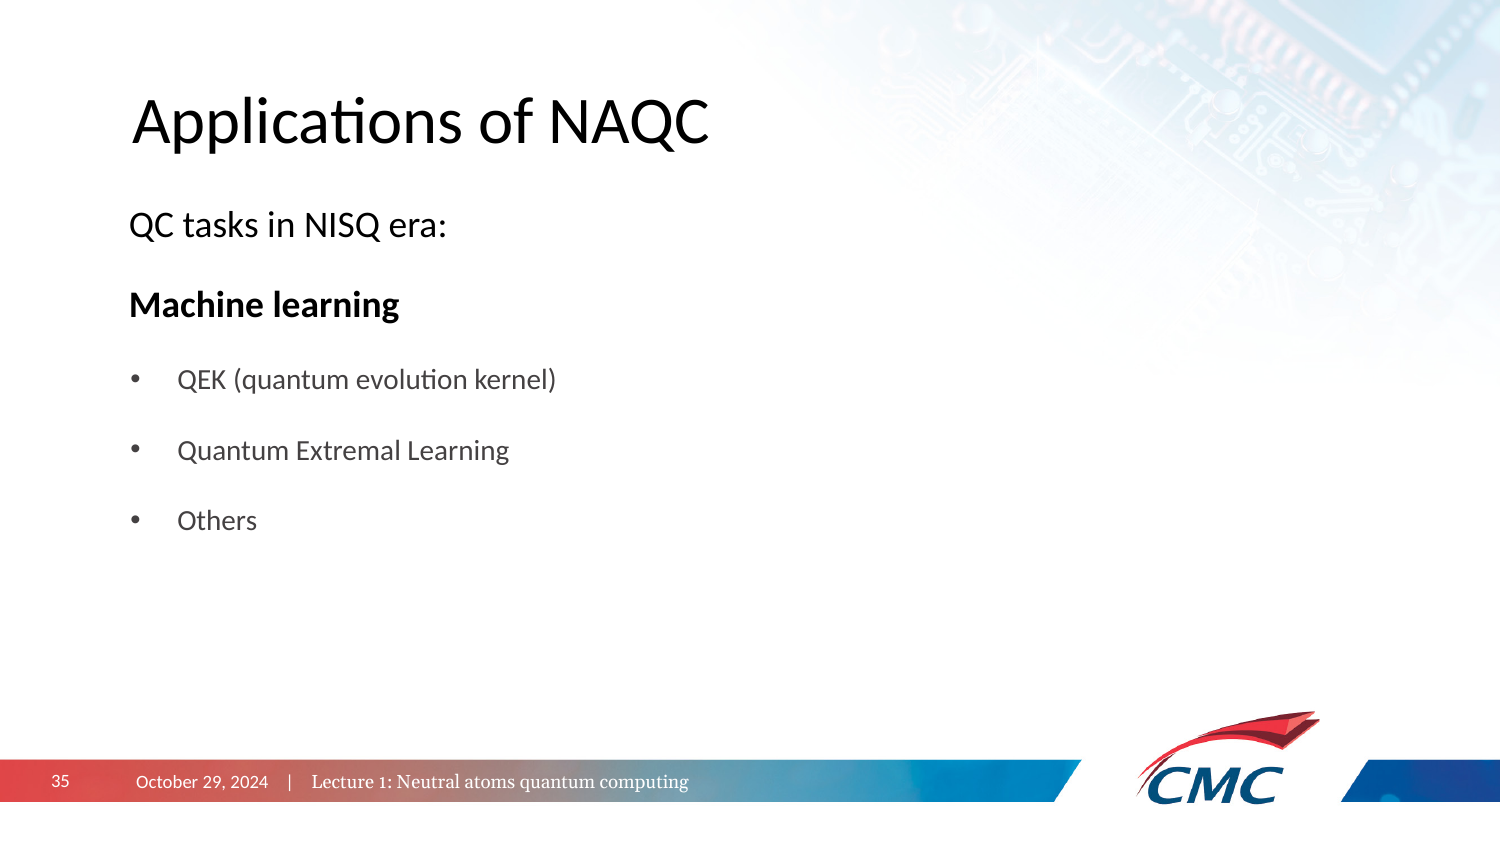

# Applications of NAQC
QC tasks in NISQ era:
Machine learning
QEK (quantum evolution kernel)
Quantum Extremal Learning
Others
October 29, 2024    |    Lecture 1: Neutral atoms quantum computing
35